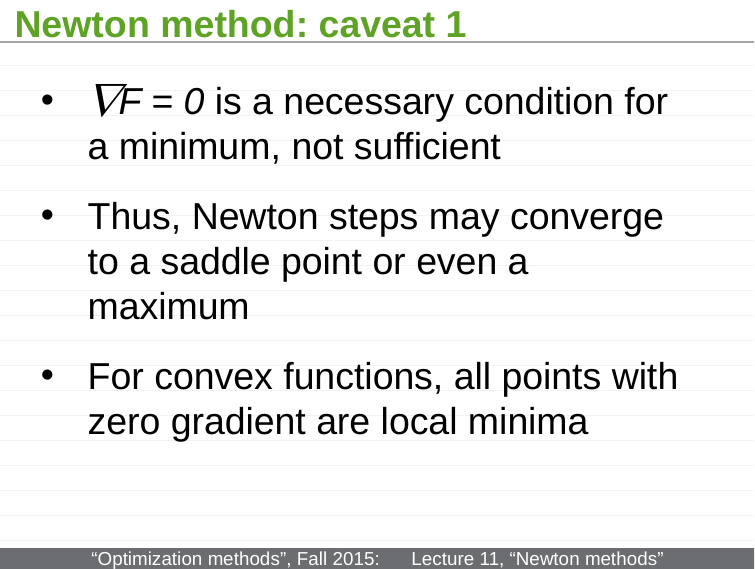

# Newton method: caveat 1
∇F = 0 is a necessary condition for a minimum, not sufficient
Thus, Newton steps may converge to a saddle point or even a maximum
For convex functions, all points with zero gradient are local minima